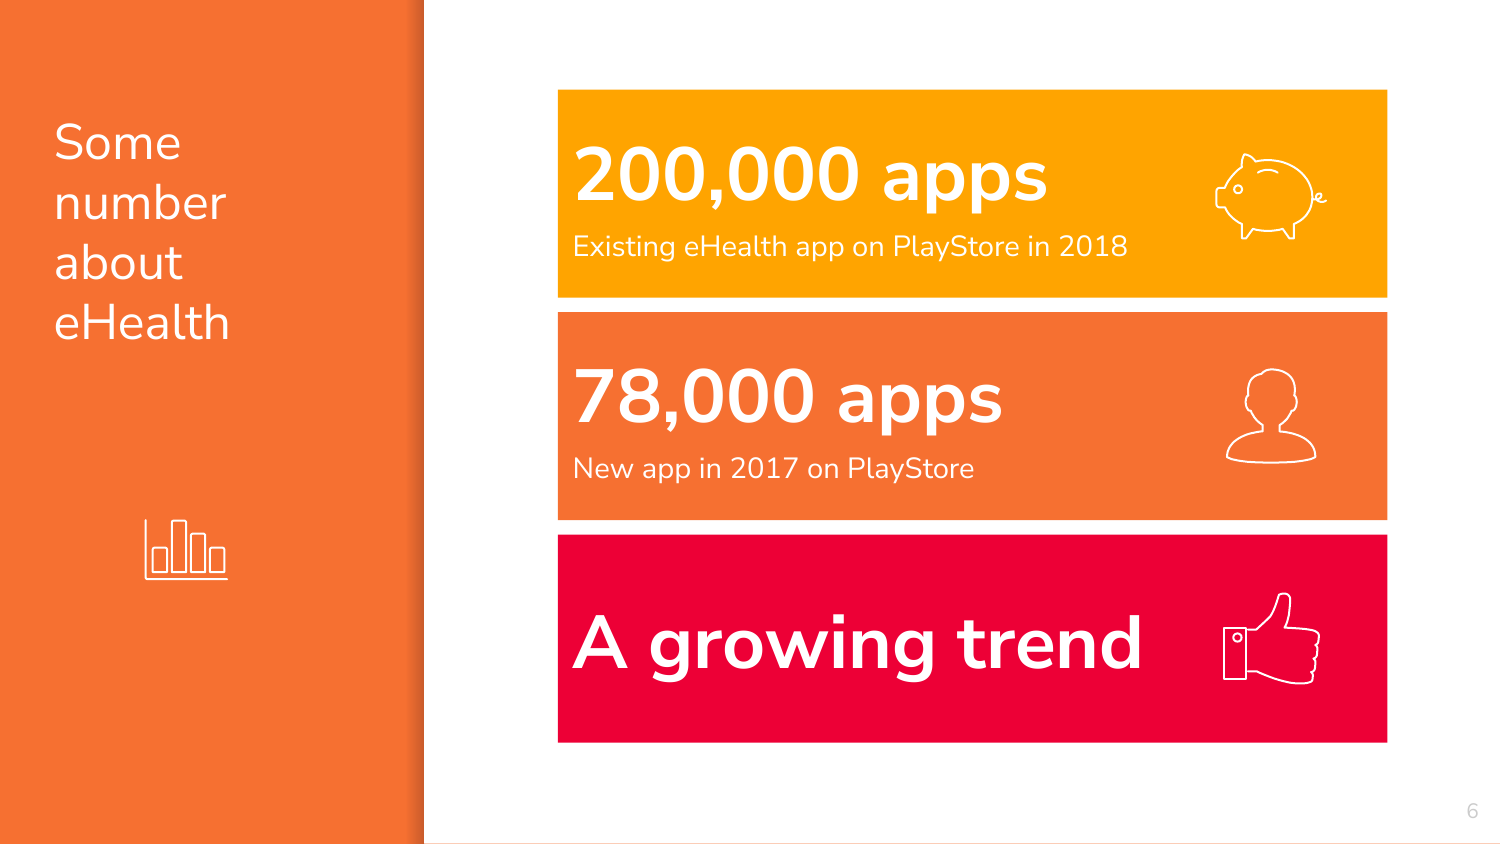

200,000 apps
Existing eHealth app on PlayStore in 2018
# Some number about eHealth

78,000 apps
New app in 2017 on PlayStore

A growing trend

6